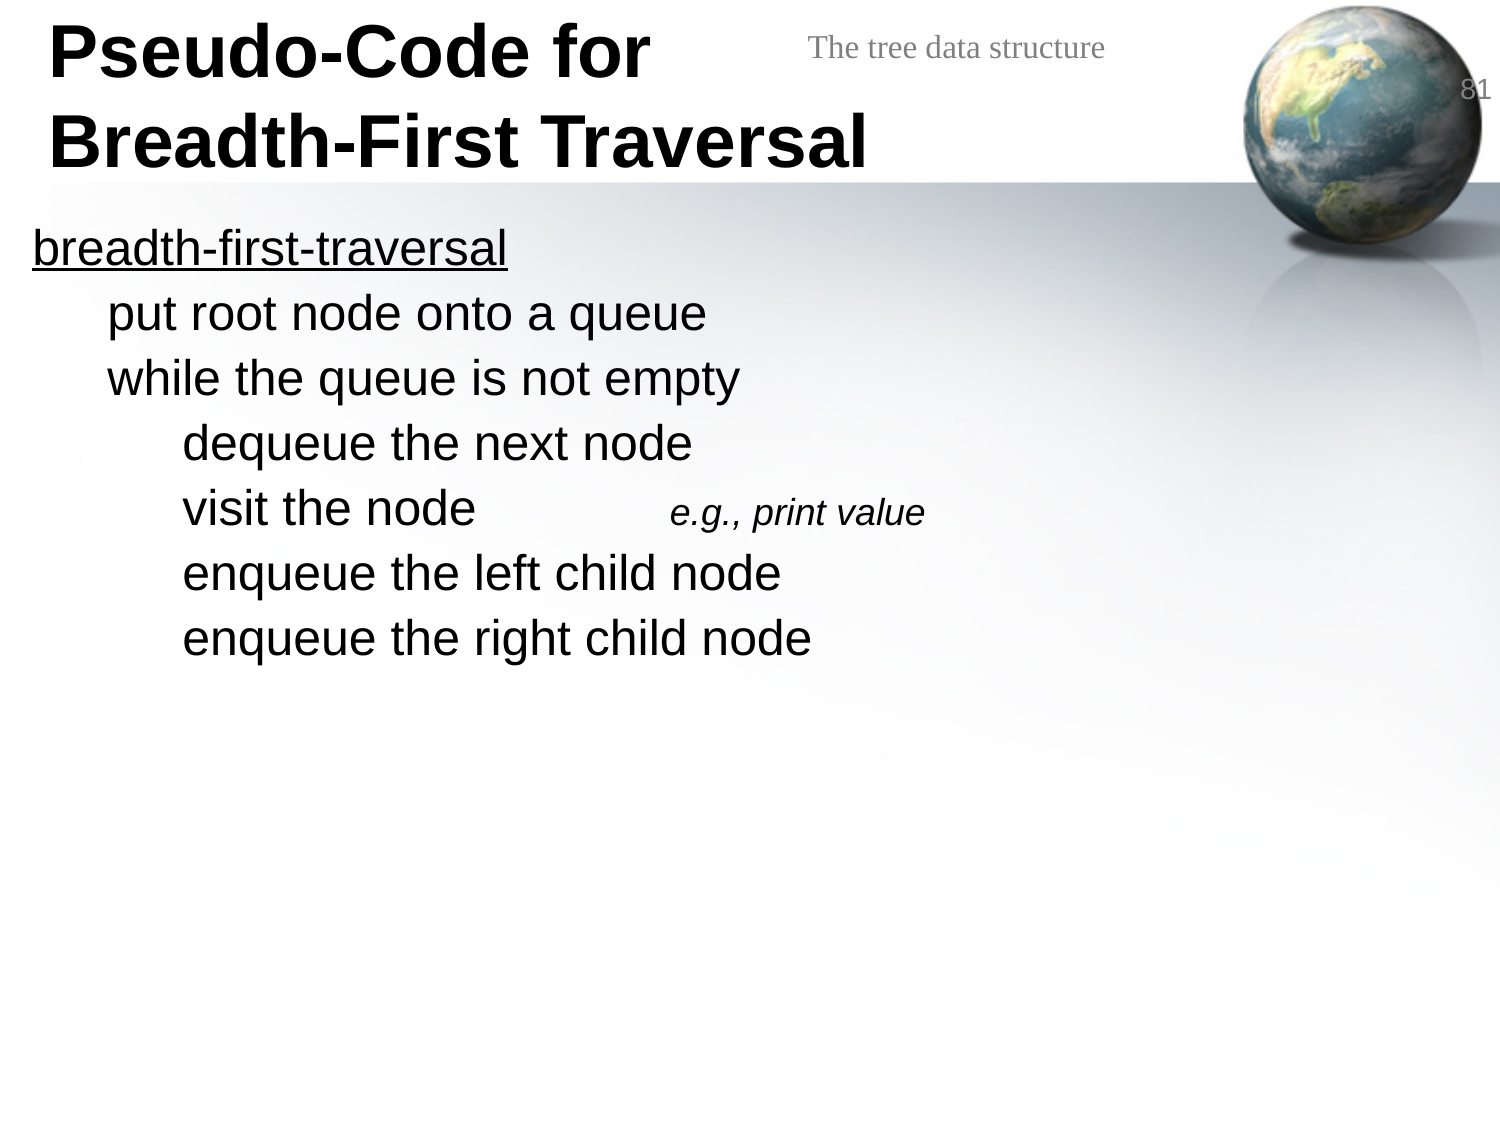

# Pseudo-Code for Breadth-First Traversal
breadth-first-traversal
put root node onto a queue
while the queue is not empty
dequeue the next node
visit the node		e.g., print value
enqueue the left child node
enqueue the right child node